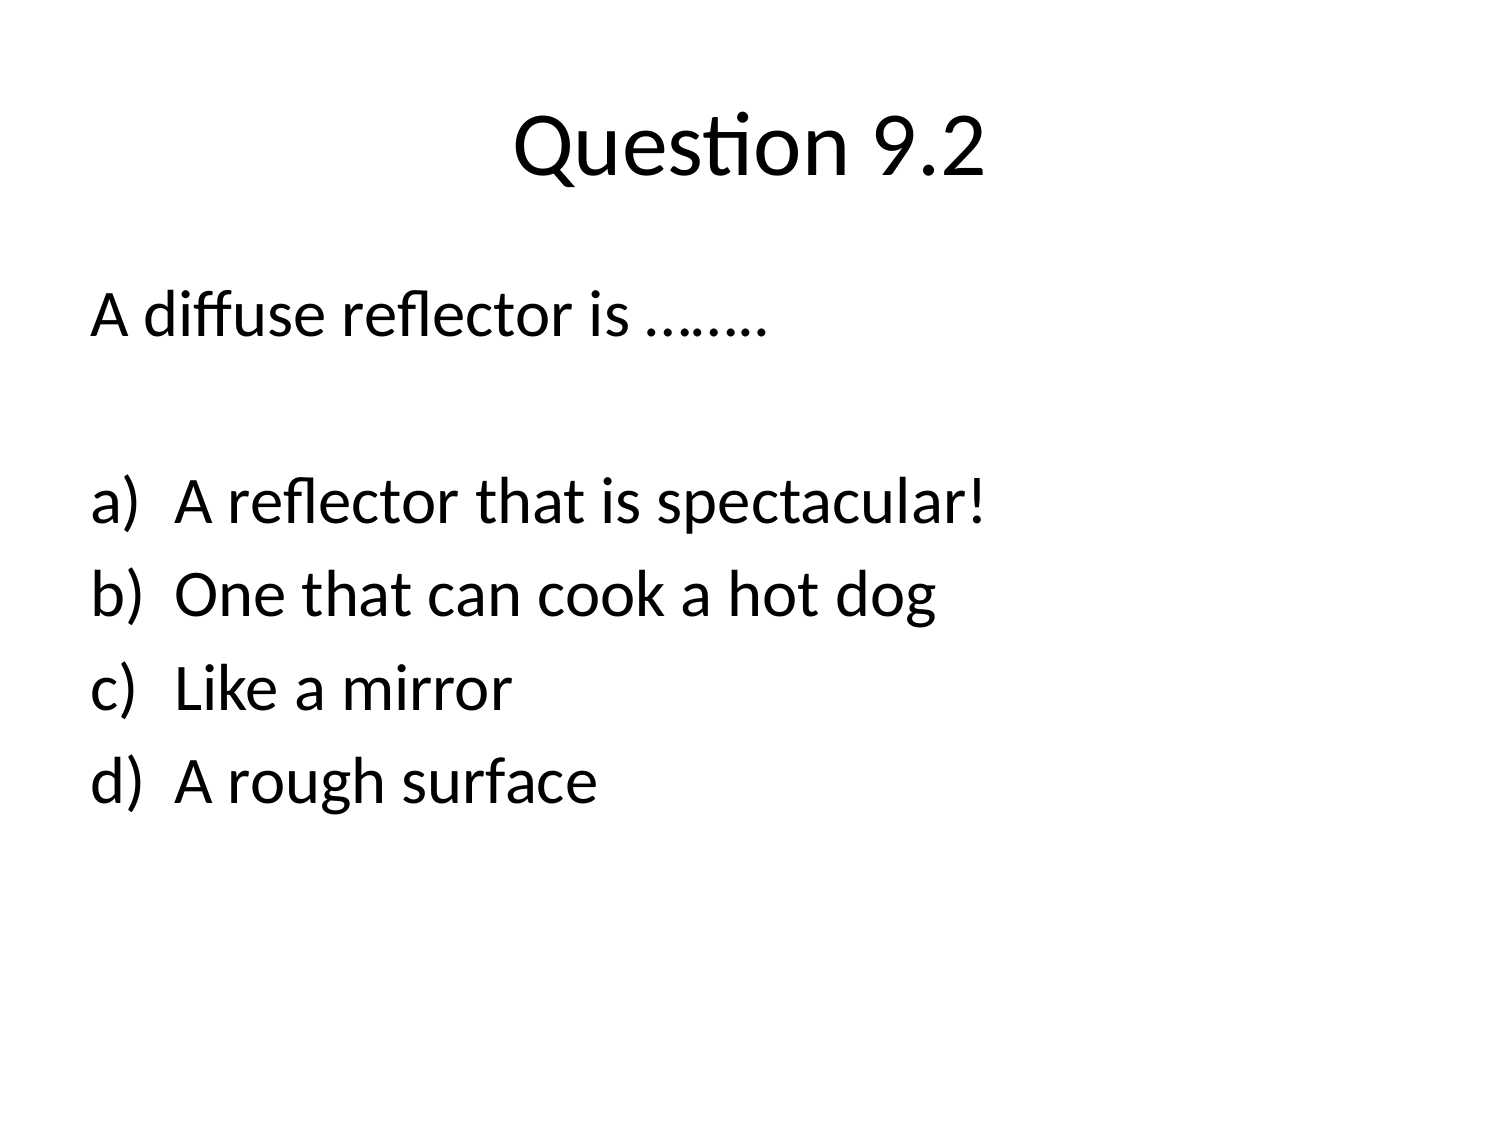

# Question 9.2
A diffuse reflector is ……..

A reflector that is spectacular!
One that can cook a hot dog
Like a mirror
A rough surface